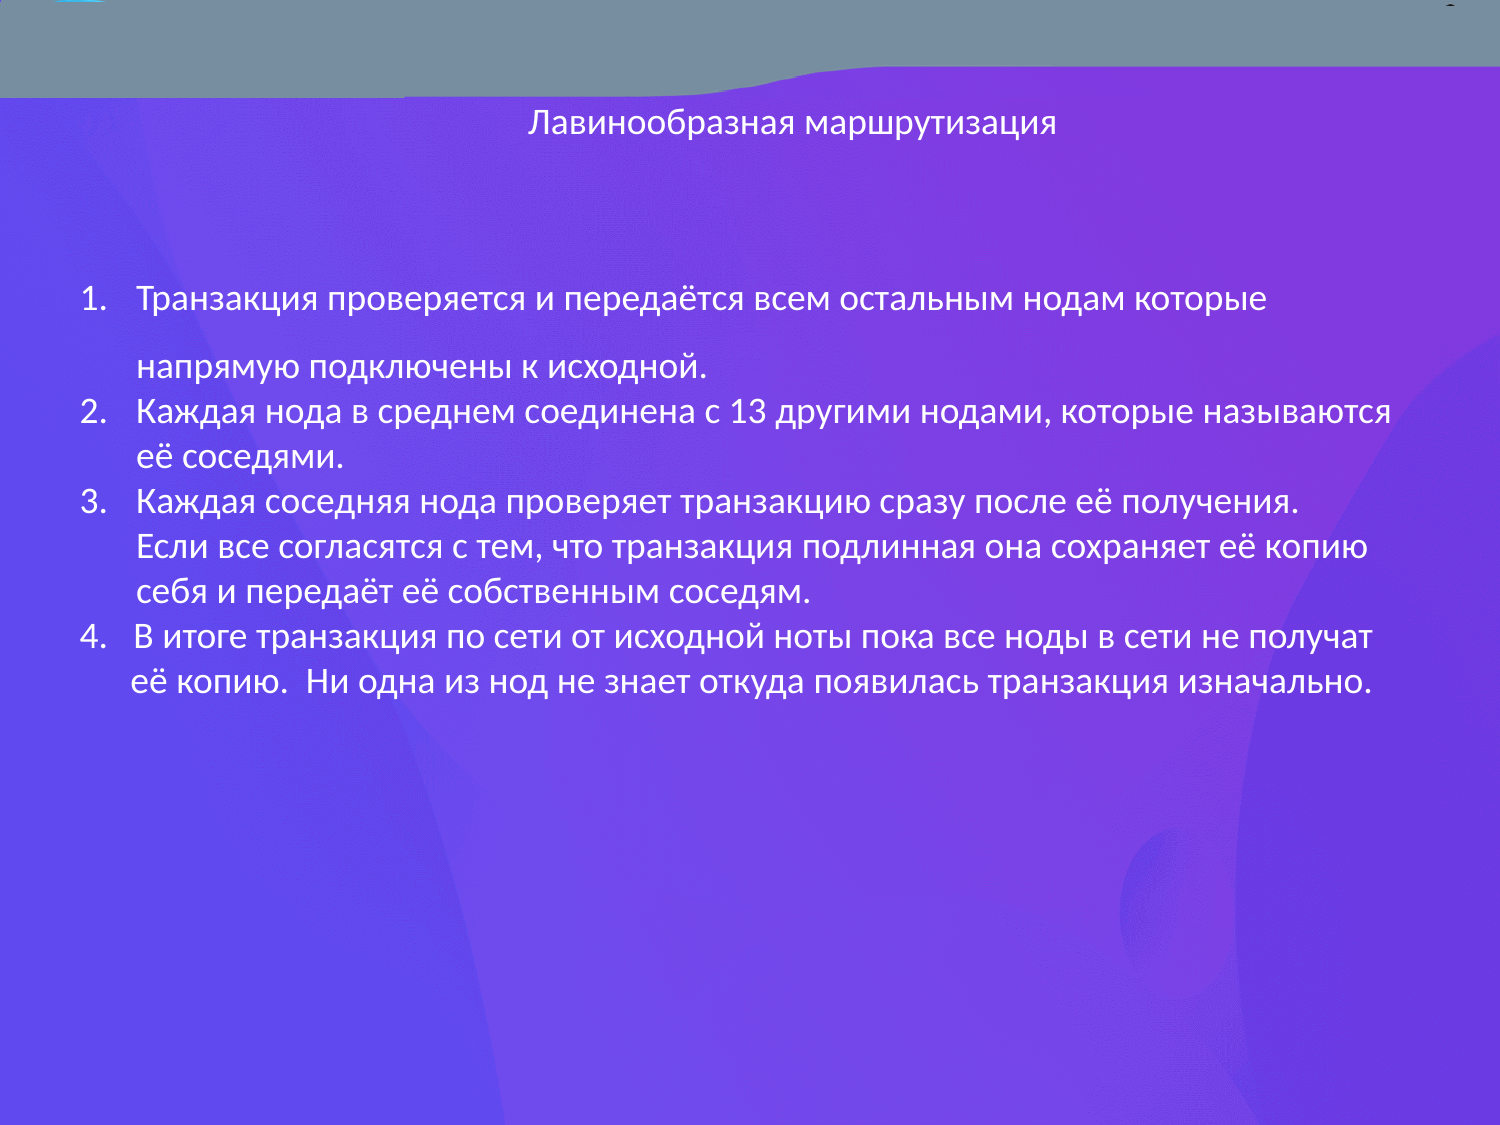

Лавинообразная маршрутизация
Транзакция проверяется и передаётся всем остальным нодам которые напрямую подключены к исходной.
Каждая нода в среднем соединена с 13 другими нодами, которые называются её соседями.
Каждая соседняя нода проверяет транзакцию сразу после её получения.
Если все согласятся с тем, что транзакция подлинная она сохраняет её копию себя и передаёт её собственным соседям.
4.   В итоге транзакция по сети от исходной ноты пока все ноды в сети не получат
      её копию.  Ни одна из нод не знает откуда появилась транзакция изначально.